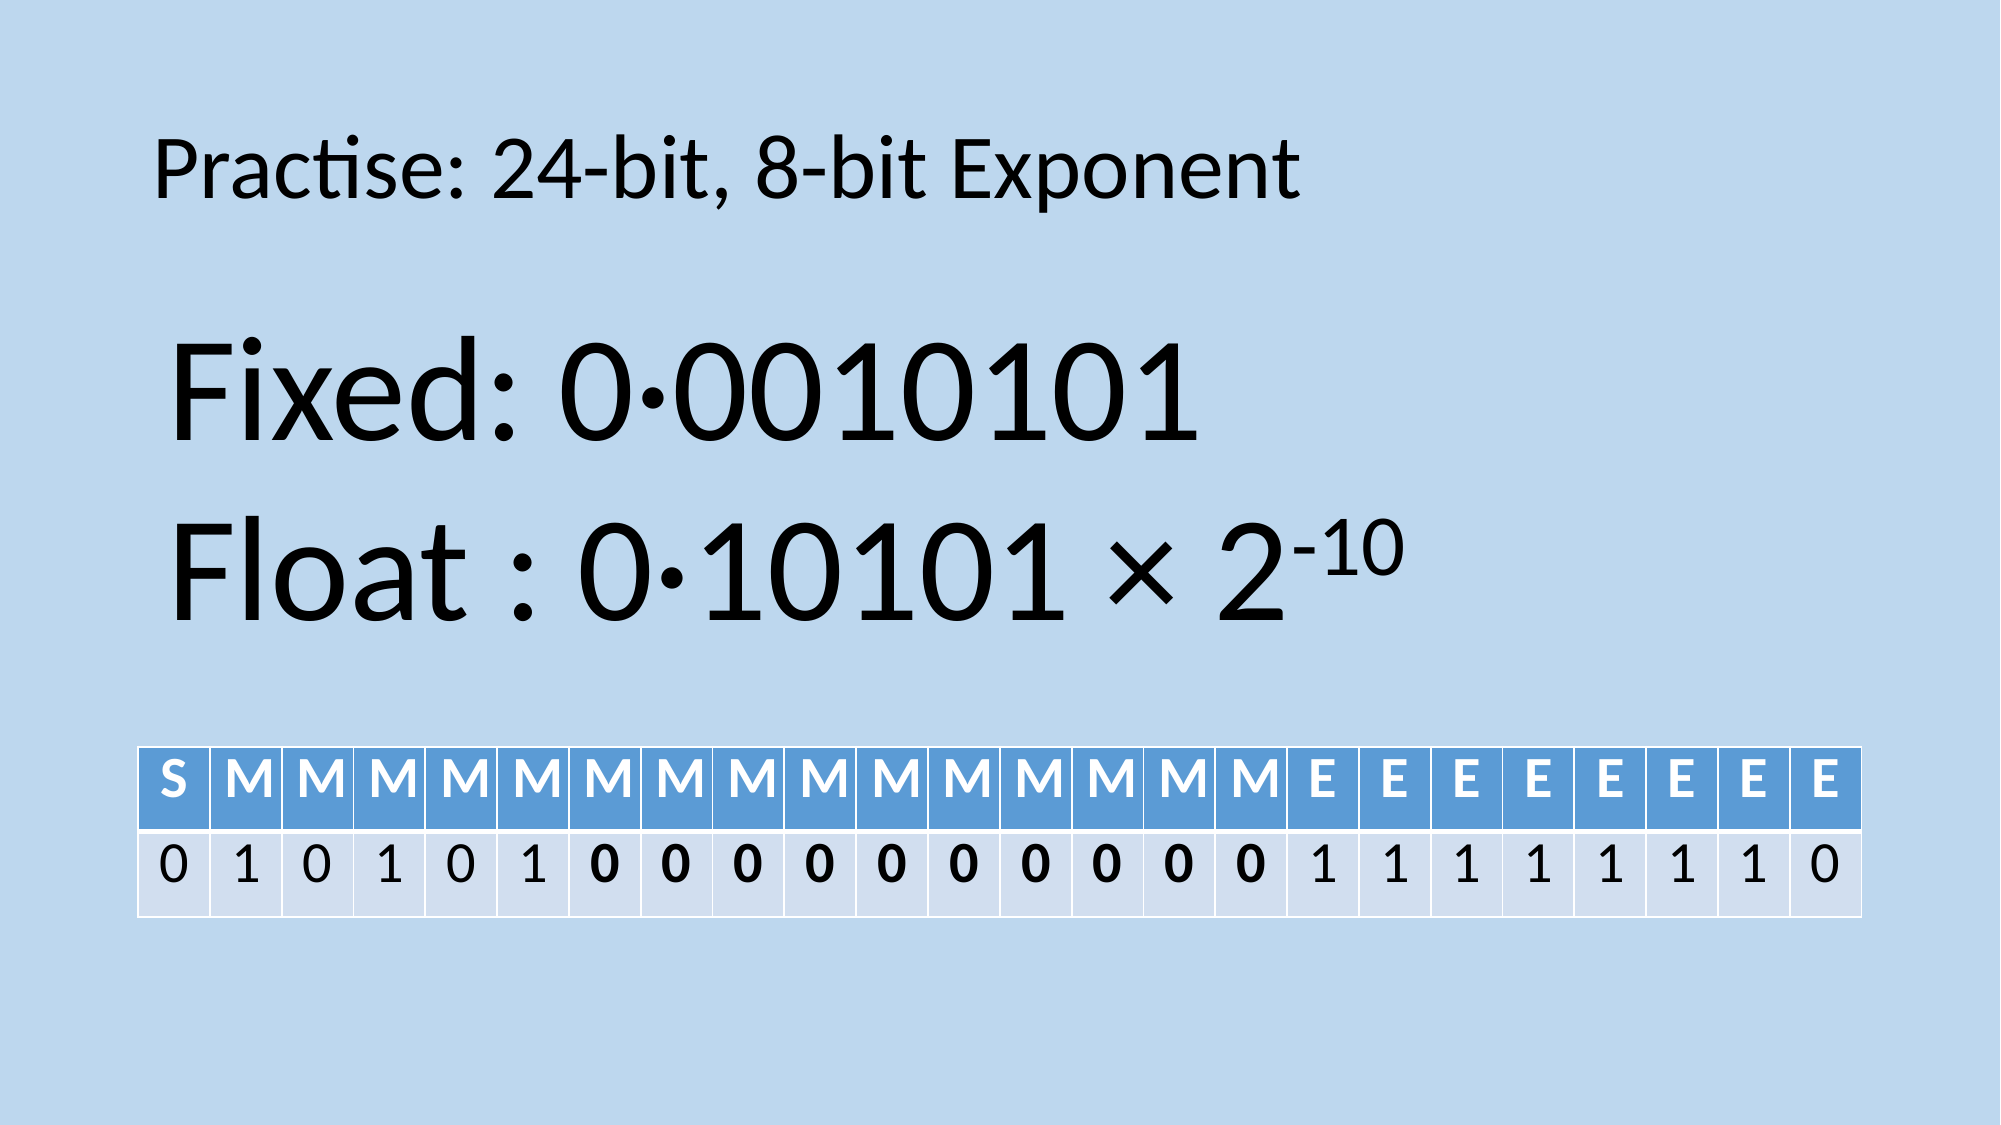

# Practise: 24-bit, 8-bit Exponent
Fixed: 0·0010101
Float : 0·10101 × 2-10
| S | M | M | M | M | M | M | M | M | M | M | M | M | M | M | M | E | E | E | E | E | E | E | E |
| --- | --- | --- | --- | --- | --- | --- | --- | --- | --- | --- | --- | --- | --- | --- | --- | --- | --- | --- | --- | --- | --- | --- | --- |
| 0 | 1 | 0 | 1 | 0 | 1 | 0 | 0 | 0 | 0 | 0 | 0 | 0 | 0 | 0 | 0 | 1 | 1 | 1 | 1 | 1 | 1 | 1 | 0 |